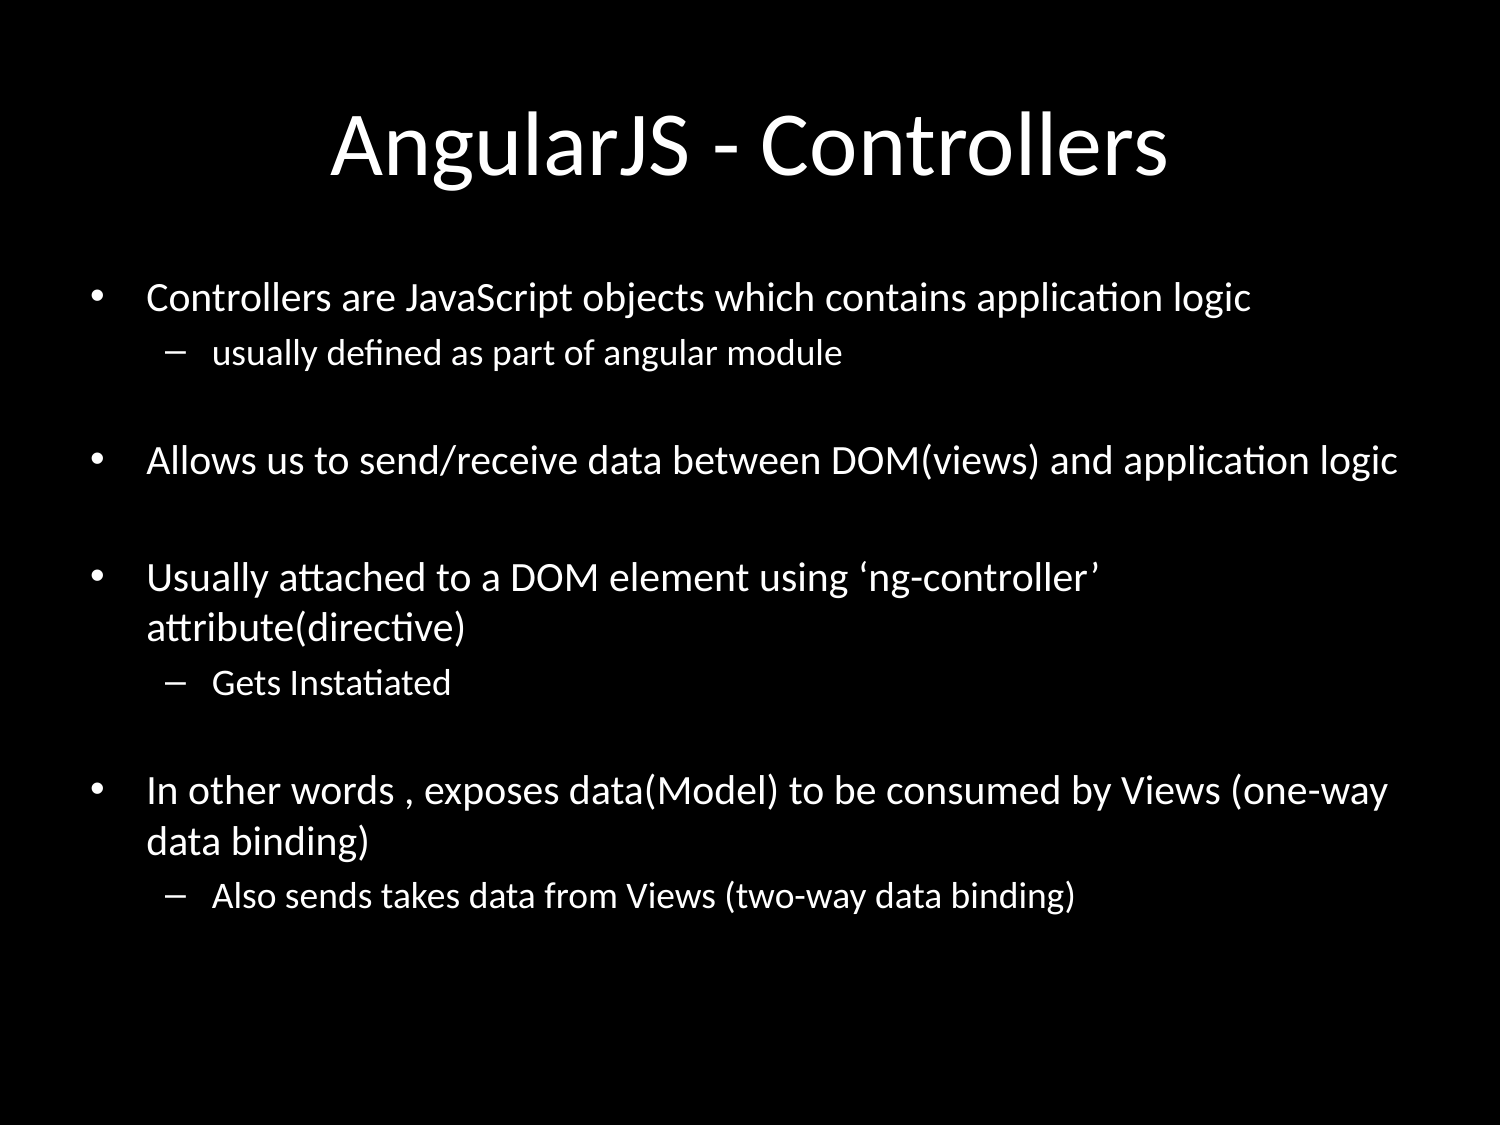

# AngularJS - Controllers
Controllers are JavaScript objects which contains application logic
usually defined as part of angular module

Allows us to send/receive data between DOM(views) and application logic

Usually attached to a DOM element using ‘ng-controller’ attribute(directive)
Gets Instatiated

In other words , exposes data(Model) to be consumed by Views (one-way data binding)
Also sends takes data from Views (two-way data binding)